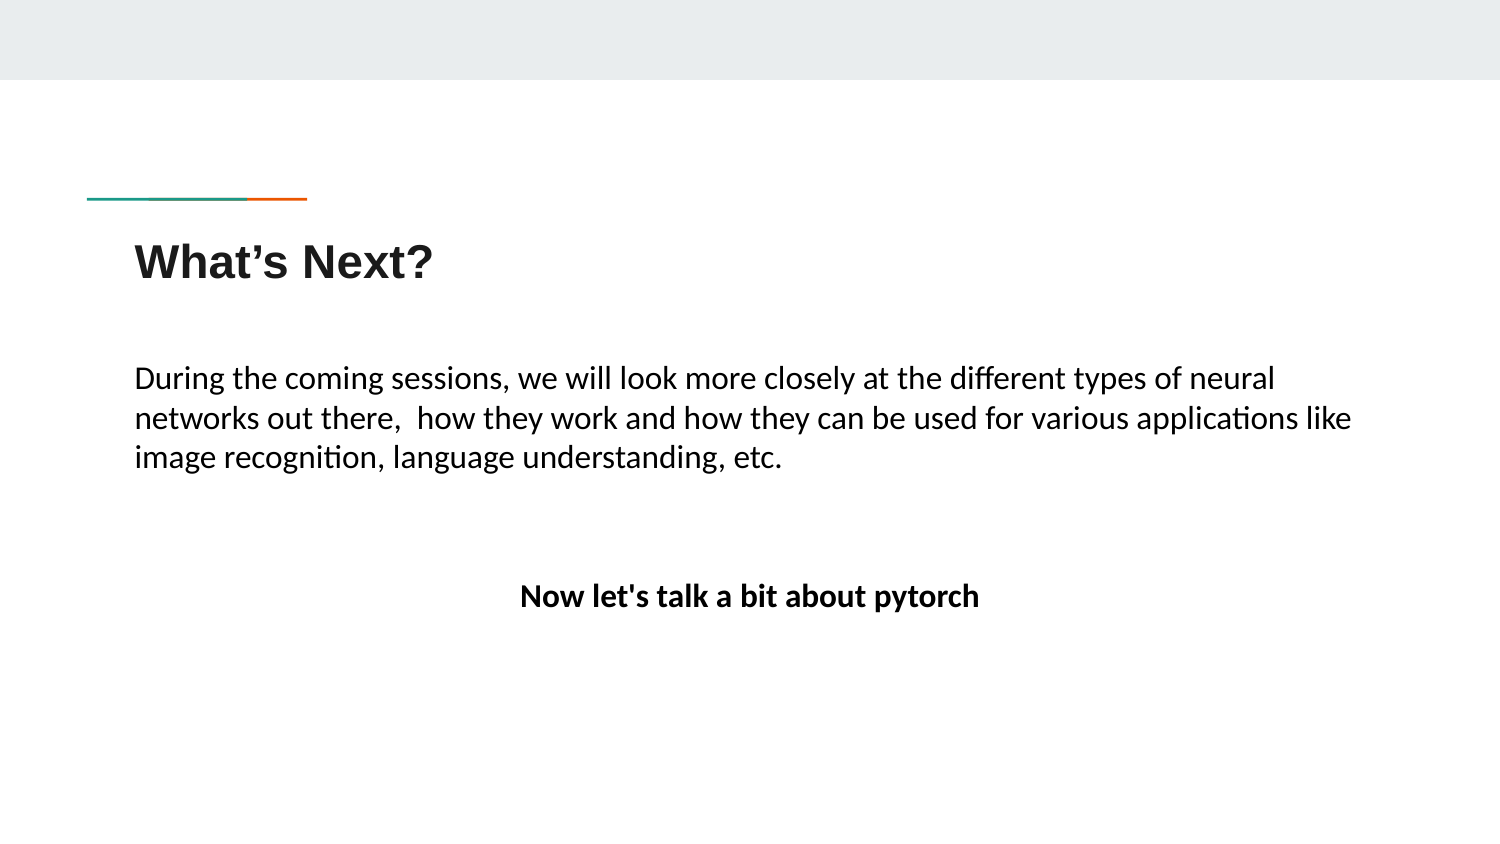

# What’s Next?
During the coming sessions, we will look more closely at the different types of neural networks out there,  how they work and how they can be used for various applications like image recognition, language understanding, etc.

Now let's talk a bit about pytorch